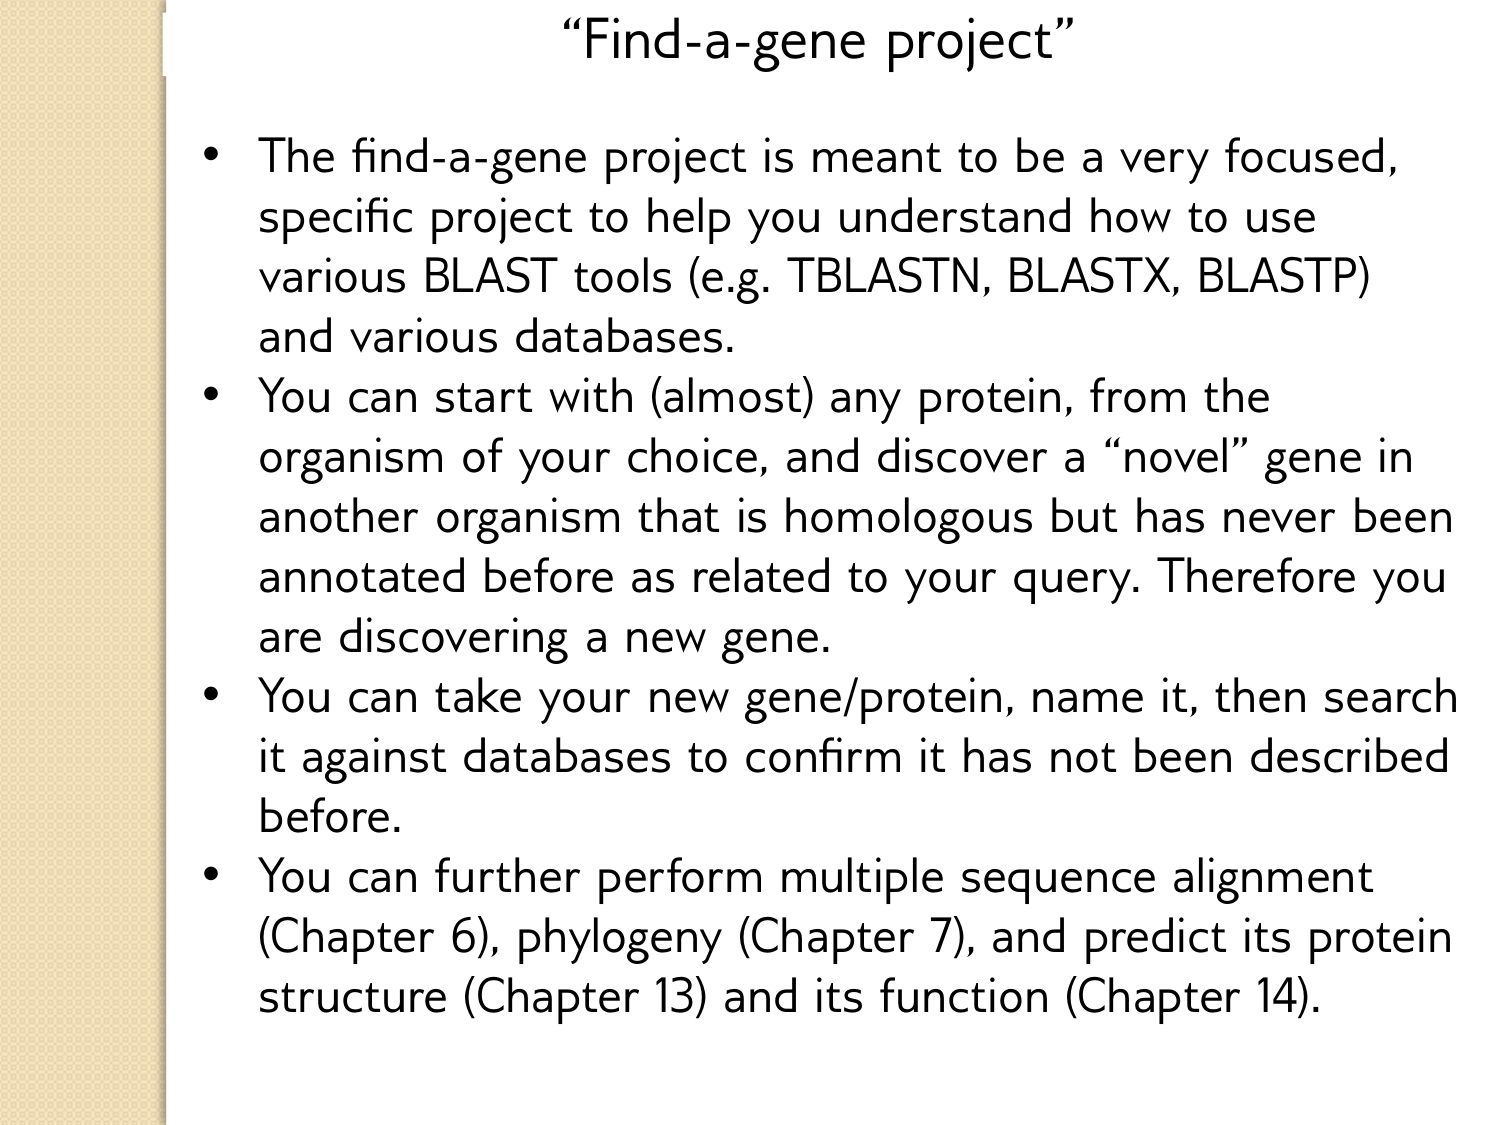

“Find-a-gene project”
The find-a-gene project is meant to be a very focused, specific project to help you understand how to use various BLAST tools (e.g. TBLASTN, BLASTX, BLASTP) and various databases.
You can start with (almost) any protein, from the organism of your choice, and discover a “novel” gene in another organism that is homologous but has never been annotated before as related to your query. Therefore you are discovering a new gene.
You can take your new gene/protein, name it, then search it against databases to confirm it has not been described before.
You can further perform multiple sequence alignment (Chapter 6), phylogeny (Chapter 7), and predict its protein structure (Chapter 13) and its function (Chapter 14).